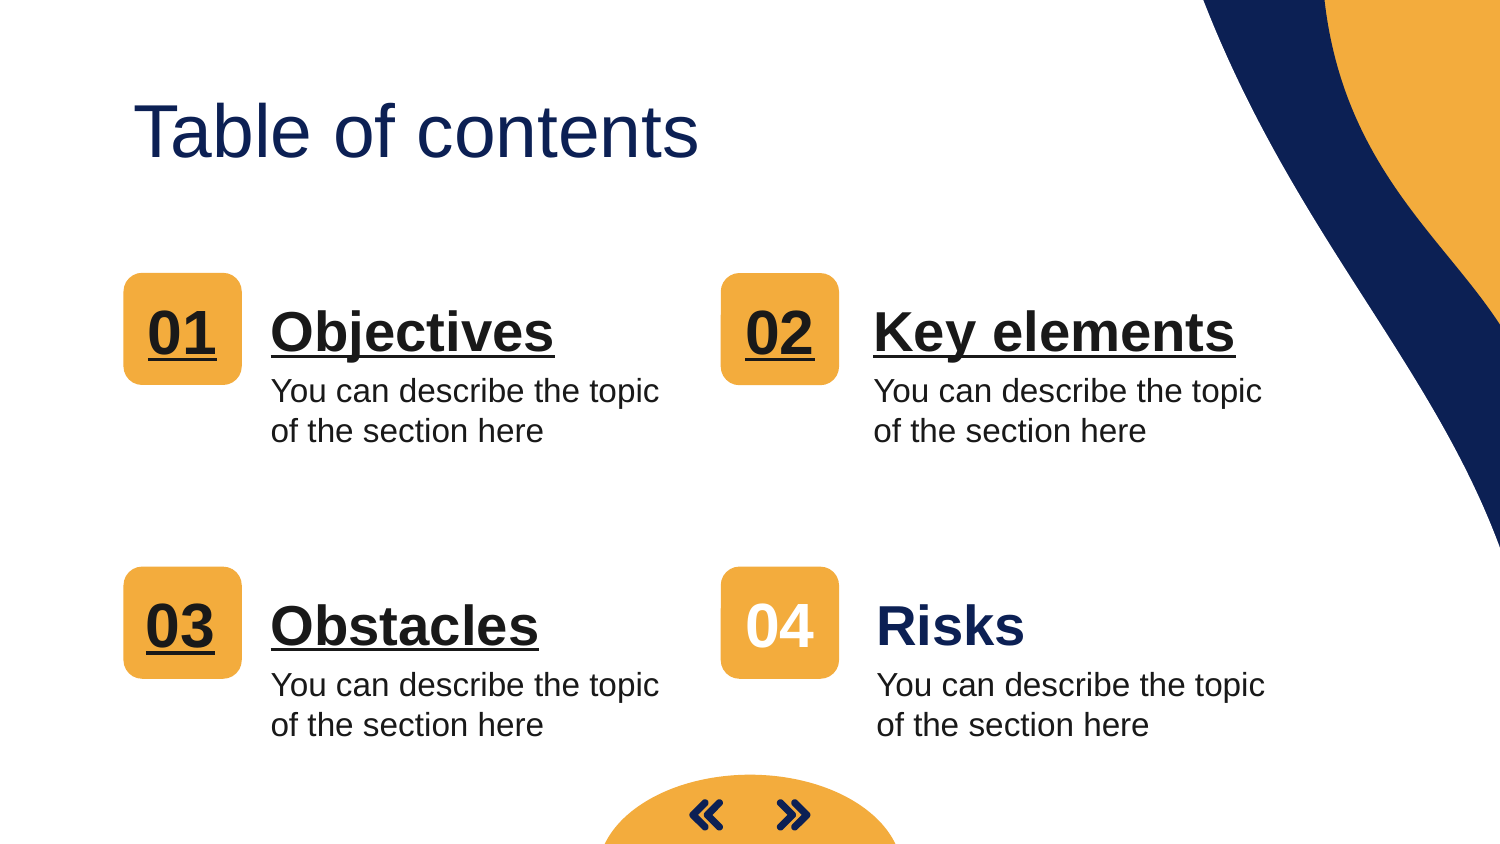

Table of contents

01
# Objectives
02
Key elements
You can describe the topic of the section here
You can describe the topic of the section here

03
Obstacles
04
Risks
You can describe the topic of the section here
You can describe the topic of the section here